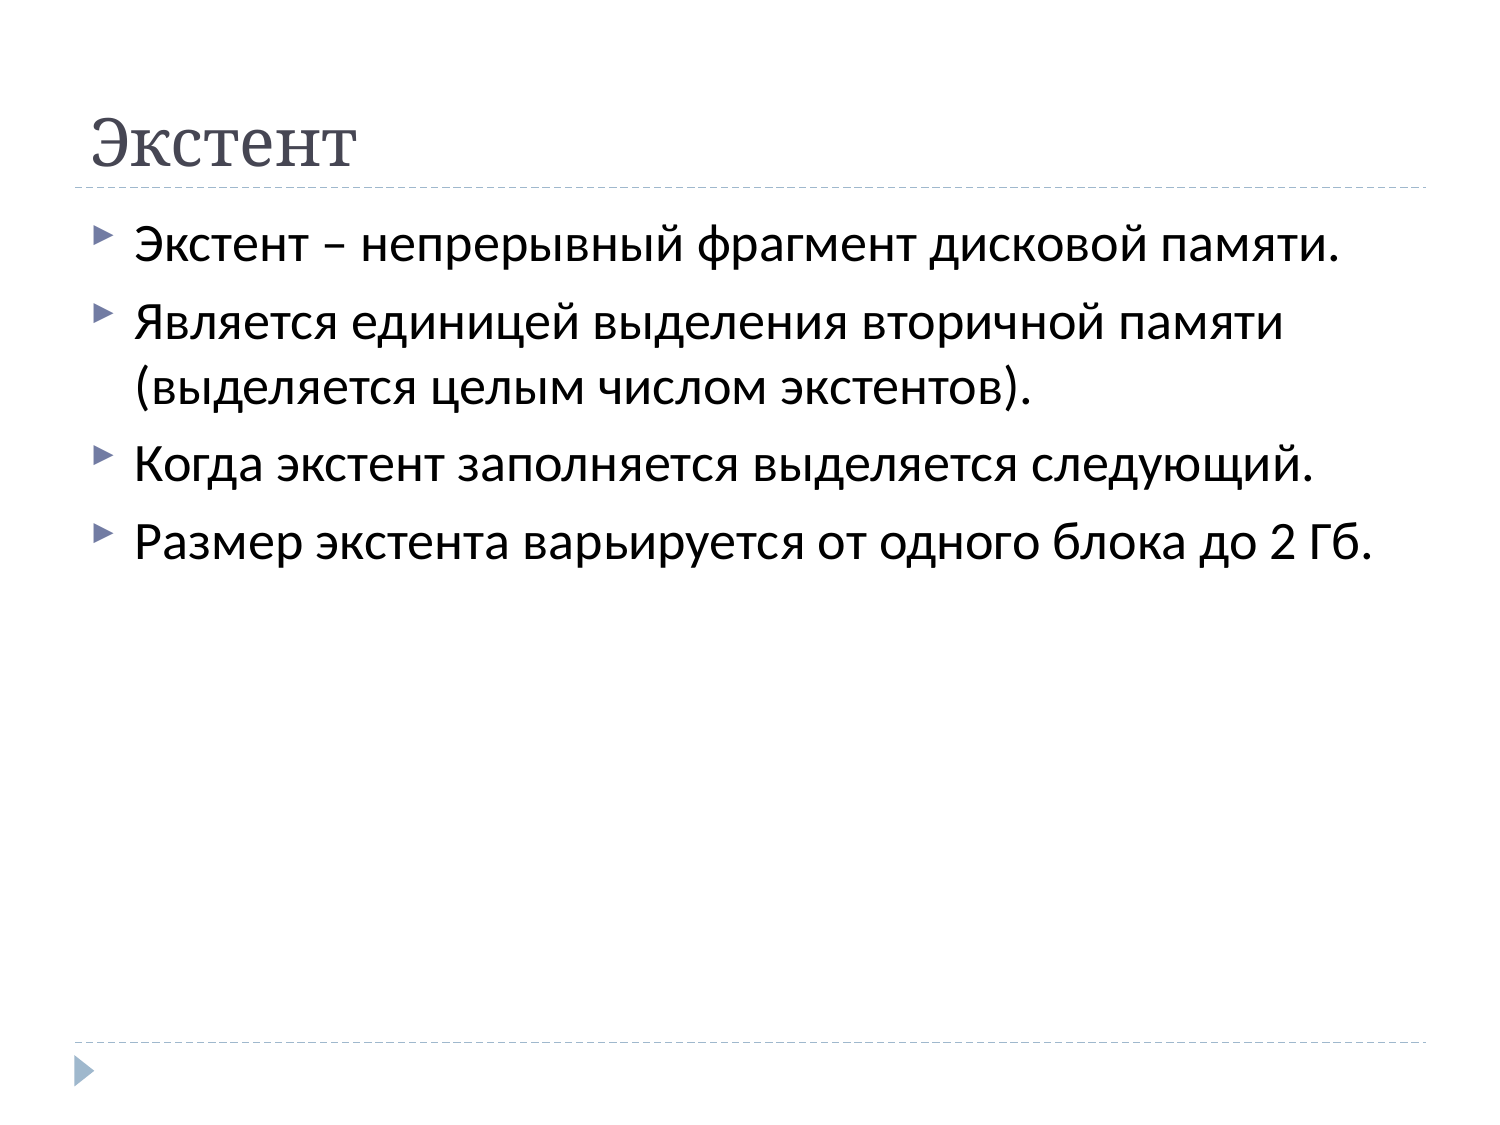

# Экстент
Экстент – непрерывный фрагмент дисковой памяти.
Является единицей выделения вторичной памяти (выделяется целым числом экстентов).
Когда экстент заполняется выделяется следующий.
Размер экстента варьируется от одного блока до 2 Гб.